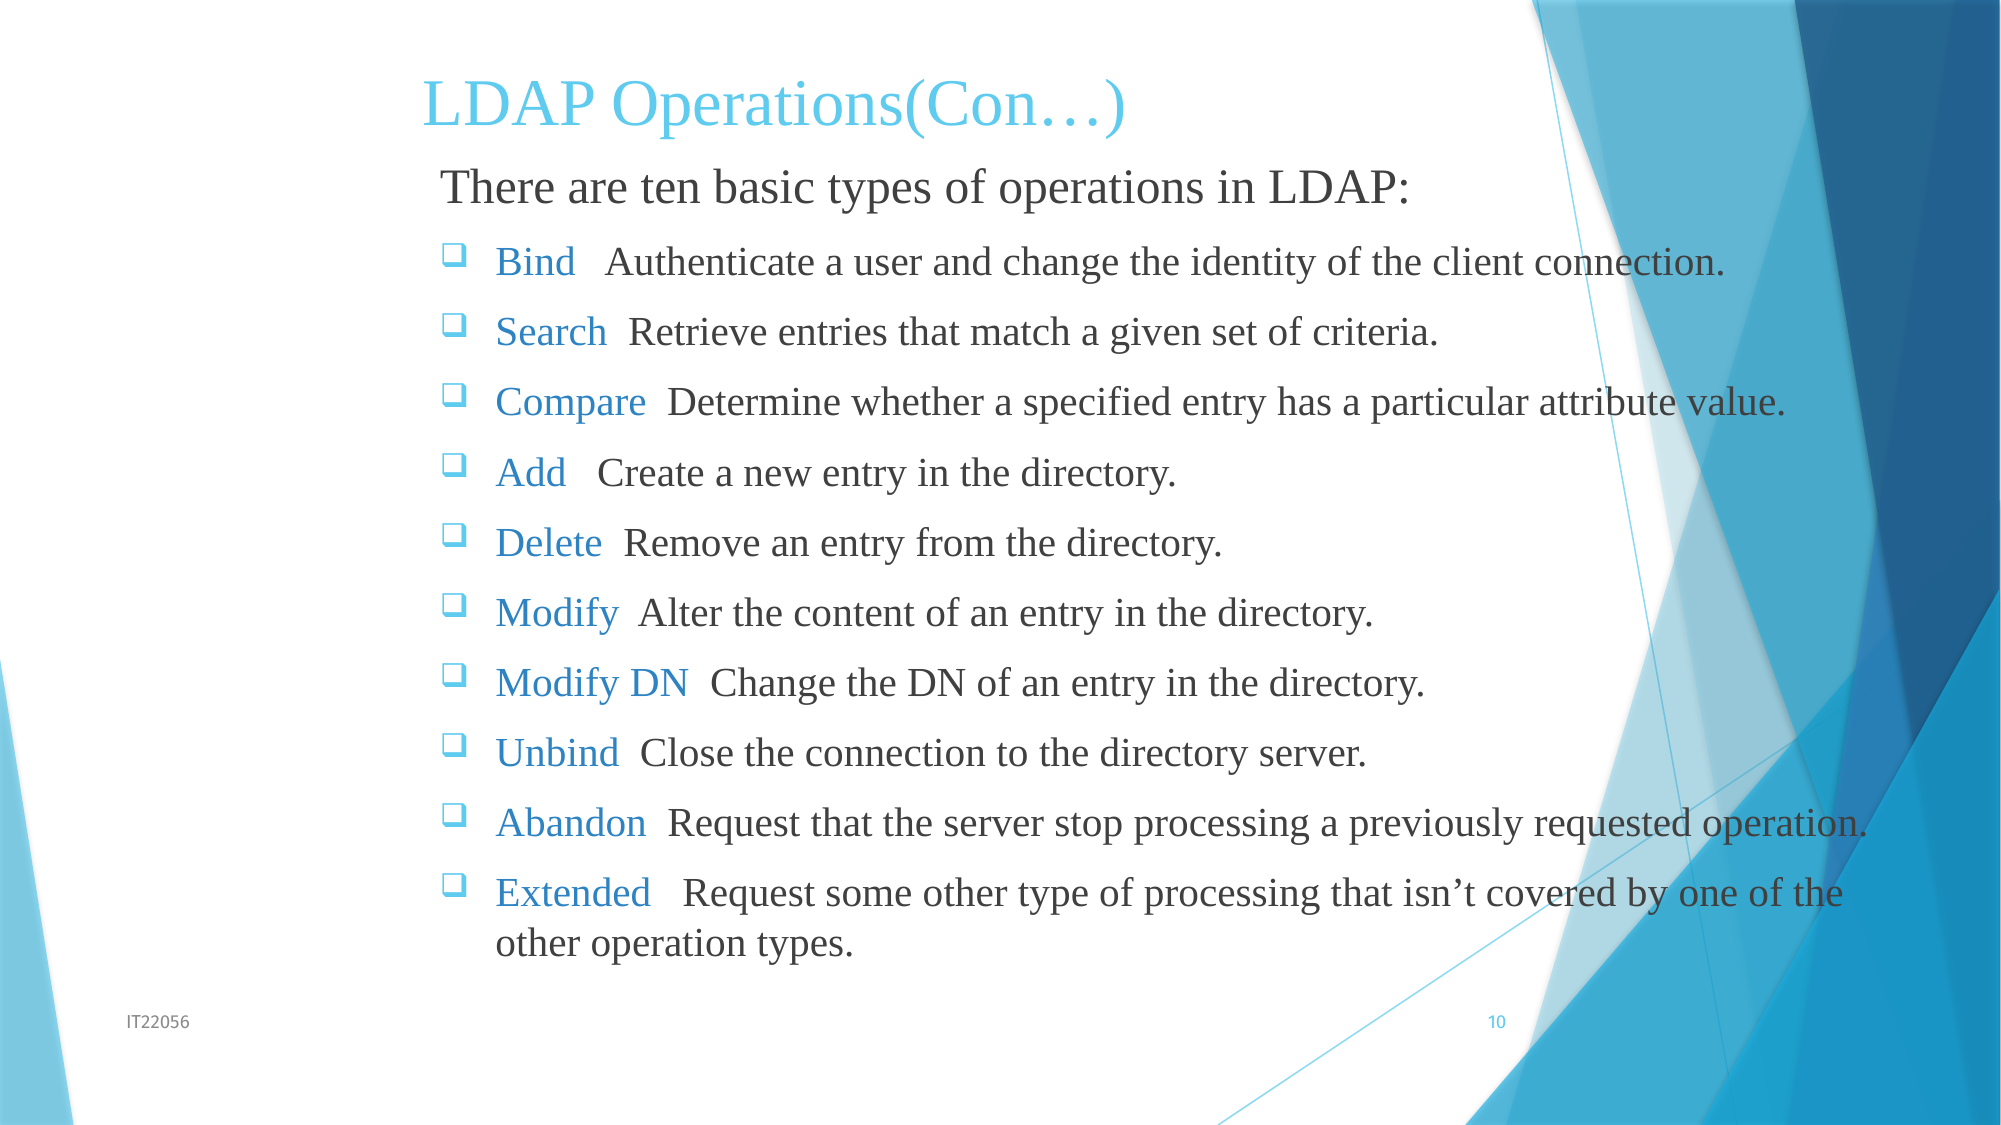

# LDAP Operations(Con…)
There are ten basic types of operations in LDAP:
Bind   Authenticate a user and change the identity of the client connection.
Search  Retrieve entries that match a given set of criteria.
Compare  Determine whether a specified entry has a particular attribute value.
Add   Create a new entry in the directory.
Delete  Remove an entry from the directory.
Modify  Alter the content of an entry in the directory.
Modify DN  Change the DN of an entry in the directory.
Unbind  Close the connection to the directory server.
Abandon  Request that the server stop processing a previously requested operation.
Extended   Request some other type of processing that isn’t covered by one of the other operation types.
IT22056
10